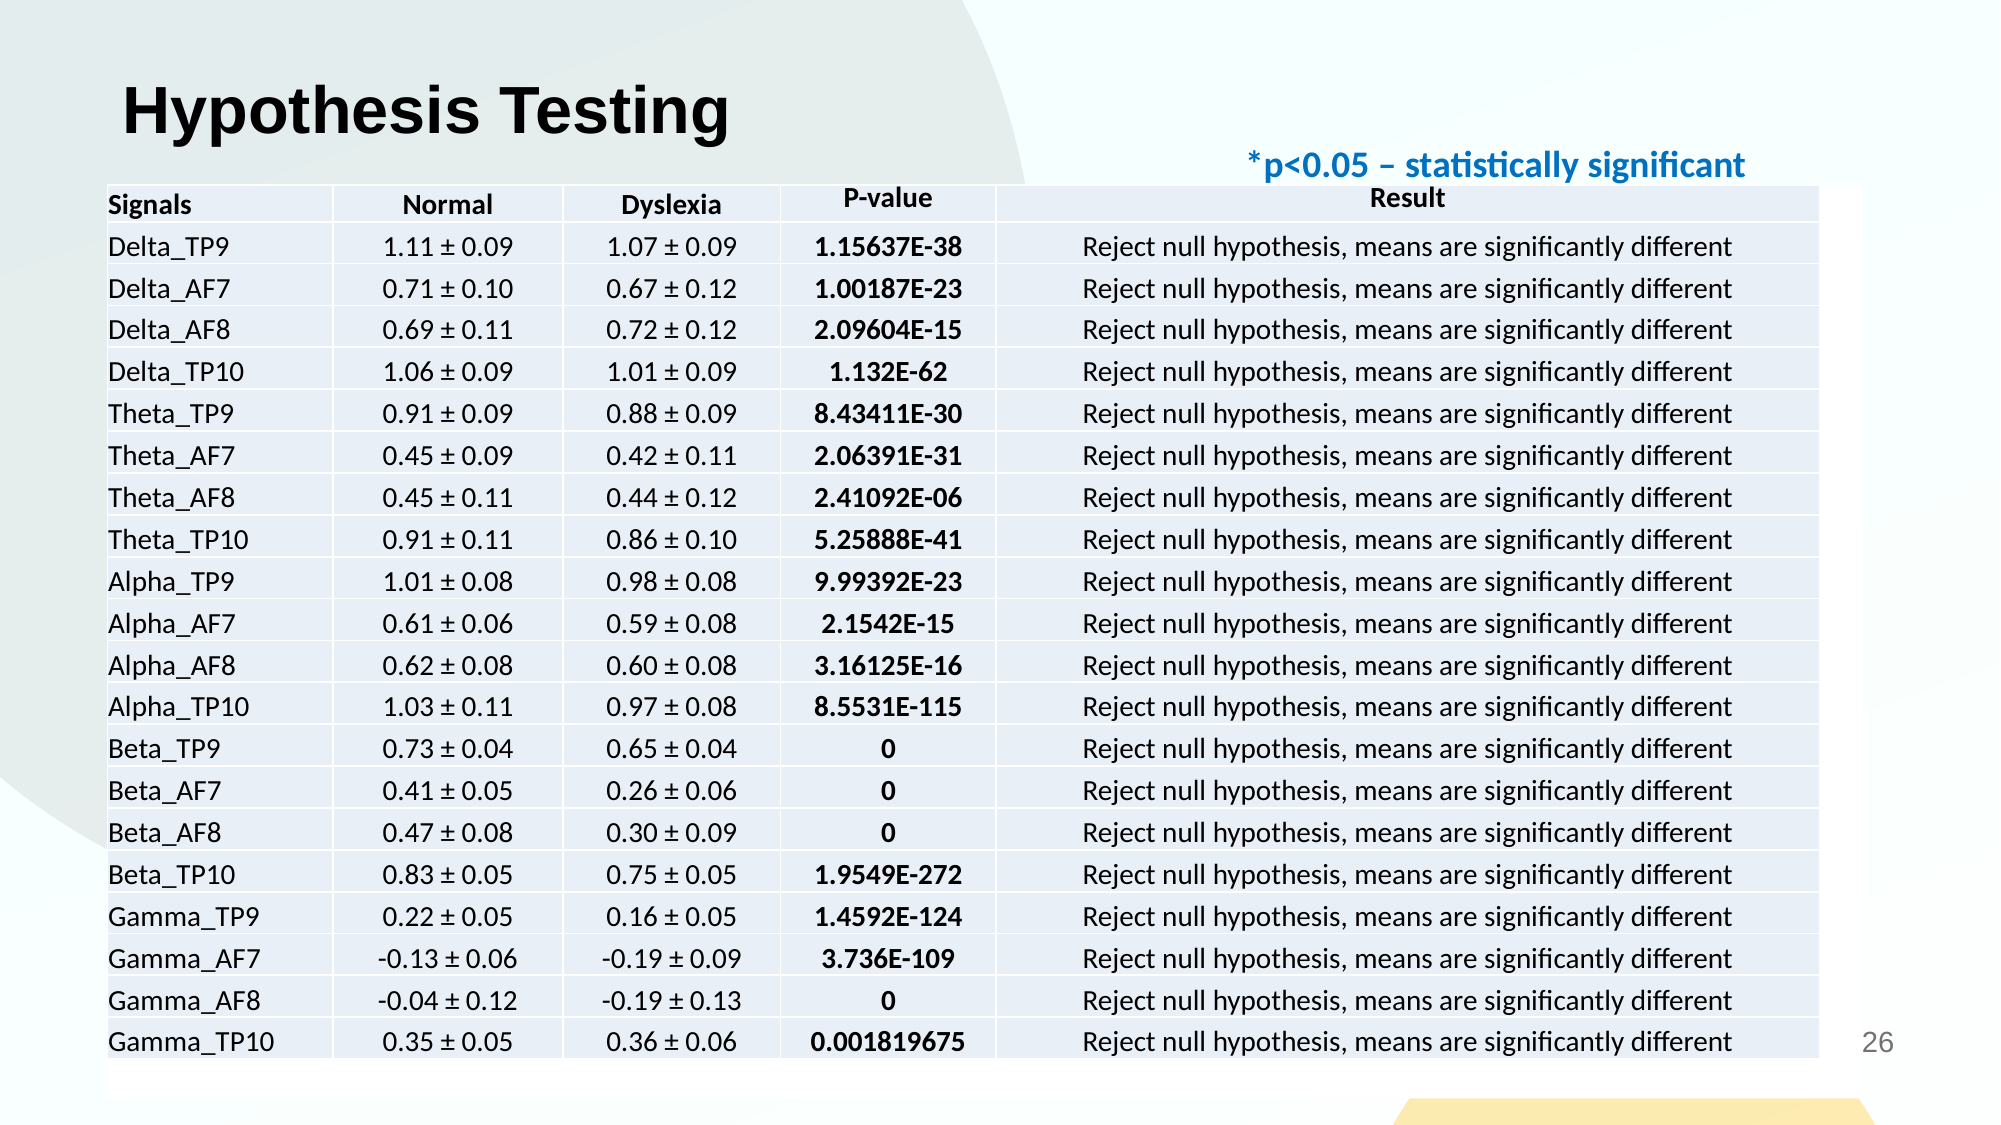

Hypothesis Testing

*p<0.05 – statistically significant

| Signals | Normal | Dyslexia | P-value | Result |
| --- | --- | --- | --- | --- |
| Delta\_TP9 | 1.11 ± 0.09 | 1.07 ± 0.09 | 1.15637E-38 | Reject null hypothesis, means are significantly different |
| Delta\_AF7 | 0.71 ± 0.10 | 0.67 ± 0.12 | 1.00187E-23 | Reject null hypothesis, means are significantly different |
| Delta\_AF8 | 0.69 ± 0.11 | 0.72 ± 0.12 | 2.09604E-15 | Reject null hypothesis, means are significantly different |
| Delta\_TP10 | 1.06 ± 0.09 | 1.01 ± 0.09 | 1.132E-62 | Reject null hypothesis, means are significantly different |
| Theta\_TP9 | 0.91 ± 0.09 | 0.88 ± 0.09 | 8.43411E-30 | Reject null hypothesis, means are significantly different |
| Theta\_AF7 | 0.45 ± 0.09 | 0.42 ± 0.11 | 2.06391E-31 | Reject null hypothesis, means are significantly different |
| Theta\_AF8 | 0.45 ± 0.11 | 0.44 ± 0.12 | 2.41092E-06 | Reject null hypothesis, means are significantly different |
| Theta\_TP10 | 0.91 ± 0.11 | 0.86 ± 0.10 | 5.25888E-41 | Reject null hypothesis, means are significantly different |
| Alpha\_TP9 | 1.01 ± 0.08 | 0.98 ± 0.08 | 9.99392E-23 | Reject null hypothesis, means are significantly different |
| Alpha\_AF7 | 0.61 ± 0.06 | 0.59 ± 0.08 | 2.1542E-15 | Reject null hypothesis, means are significantly different |
| Alpha\_AF8 | 0.62 ± 0.08 | 0.60 ± 0.08 | 3.16125E-16 | Reject null hypothesis, means are significantly different |
| Alpha\_TP10 | 1.03 ± 0.11 | 0.97 ± 0.08 | 8.5531E-115 | Reject null hypothesis, means are significantly different |
| Beta\_TP9 | 0.73 ± 0.04 | 0.65 ± 0.04 | 0 | Reject null hypothesis, means are significantly different |
| Beta\_AF7 | 0.41 ± 0.05 | 0.26 ± 0.06 | 0 | Reject null hypothesis, means are significantly different |
| Beta\_AF8 | 0.47 ± 0.08 | 0.30 ± 0.09 | 0 | Reject null hypothesis, means are significantly different |
| Beta\_TP10 | 0.83 ± 0.05 | 0.75 ± 0.05 | 1.9549E-272 | Reject null hypothesis, means are significantly different |
| Gamma\_TP9 | 0.22 ± 0.05 | 0.16 ± 0.05 | 1.4592E-124 | Reject null hypothesis, means are significantly different |
| Gamma\_AF7 | -0.13 ± 0.06 | -0.19 ± 0.09 | 3.736E-109 | Reject null hypothesis, means are significantly different |
| Gamma\_AF8 | -0.04 ± 0.12 | -0.19 ± 0.13 | 0 | Reject null hypothesis, means are significantly different |
| Gamma\_TP10 | 0.35 ± 0.05 | 0.36 ± 0.06 | 0.001819675 | Reject null hypothesis, means are significantly different |
26